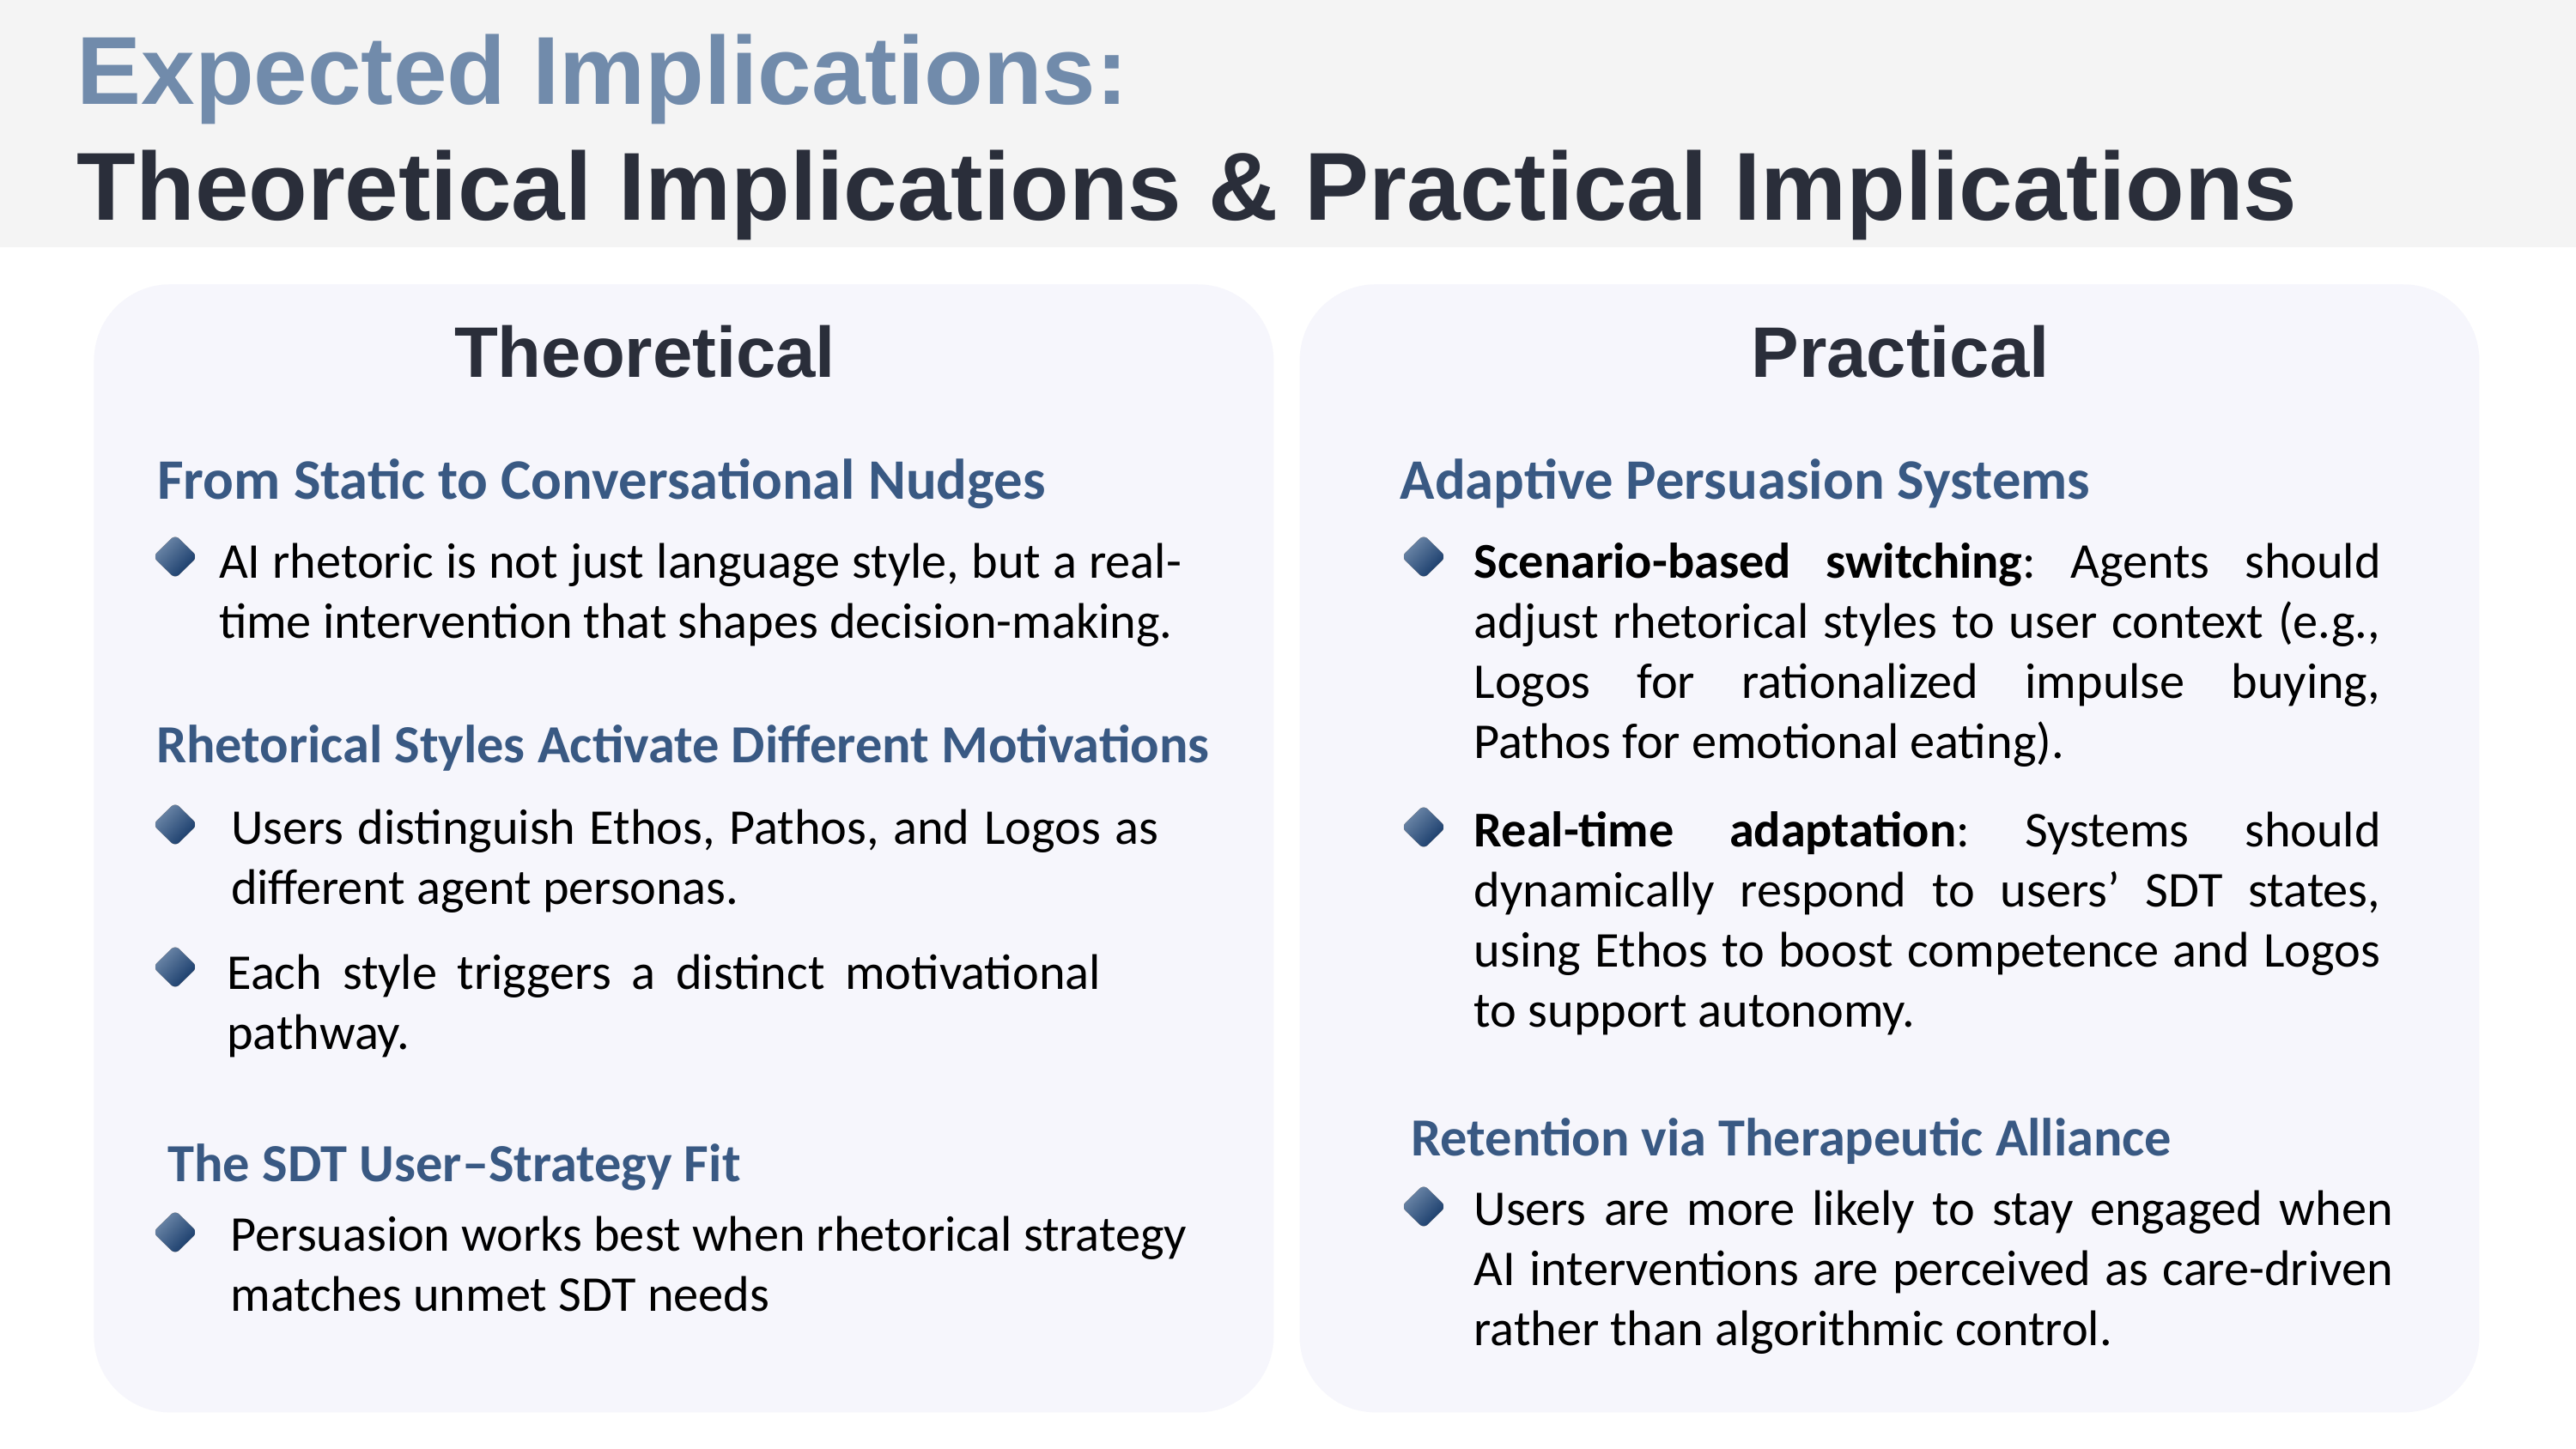

Expected Implications:
Theoretical Implications & Practical Implications

Theoretical
Practical
From Static to Conversational Nudges
Adaptive Persuasion Systems
AI rhetoric is not just language style, but a real-time intervention that shapes decision-making.
Scenario-based switching: Agents should adjust rhetorical styles to user context (e.g., Logos for rationalized impulse buying, Pathos for emotional eating).

Rhetorical Styles Activate Different Motivations
Users distinguish Ethos, Pathos, and Logos as different agent personas.
Real-time adaptation: Systems should dynamically respond to users’ SDT states, using Ethos to boost competence and Logos to support autonomy.

Each style triggers a distinct motivational pathway.

Retention via Therapeutic Alliance
The SDT User–Strategy Fit
Users are more likely to stay engaged when AI interventions are perceived as care-driven rather than algorithmic control.

Persuasion works best when rhetorical strategy matches unmet SDT needs